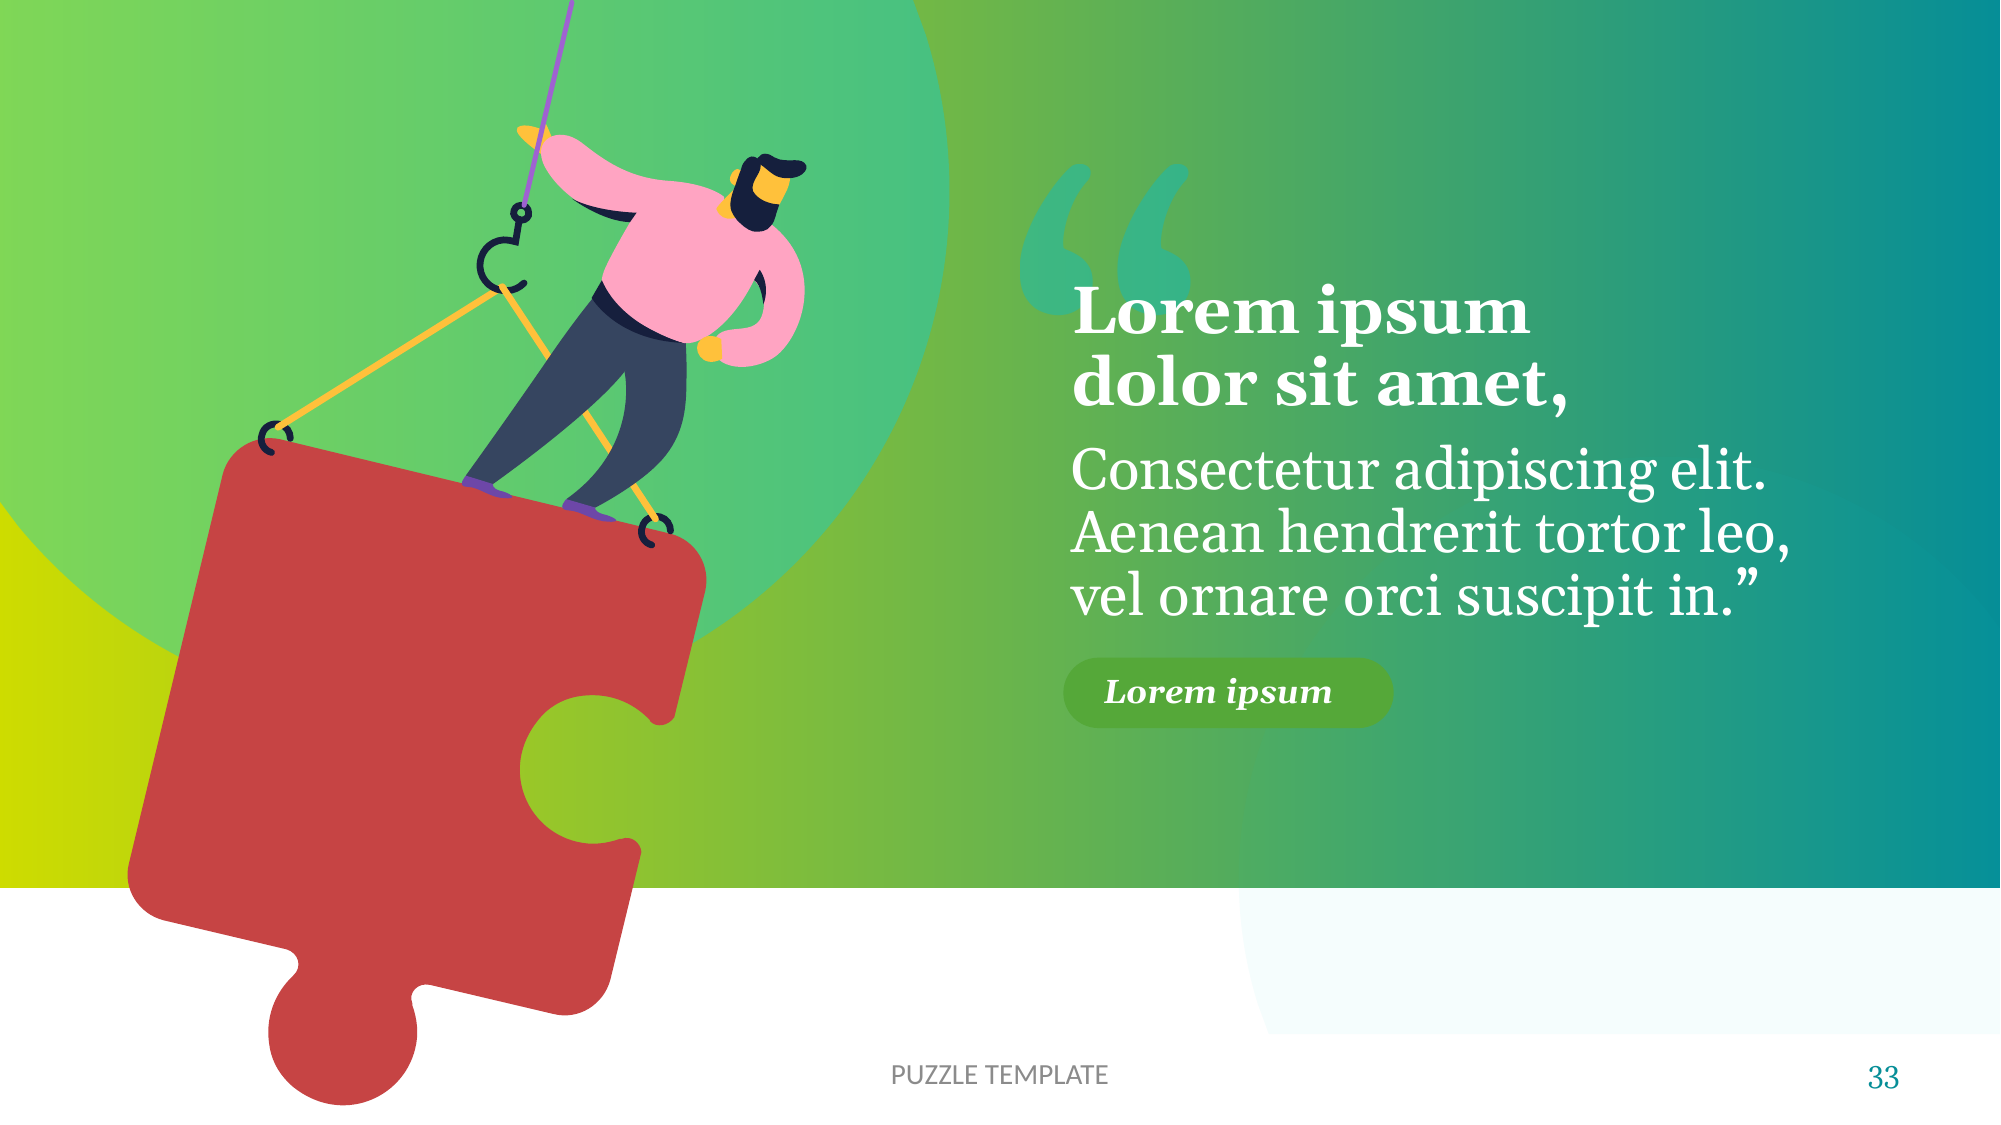

“
Lorem ipsum dolor sit amet,
Consectetur adipiscing elit. Aenean hendrerit tortor leo, vel ornare orci suscipit in.”
Lorem ipsum

PUZZLE TEMPLATE